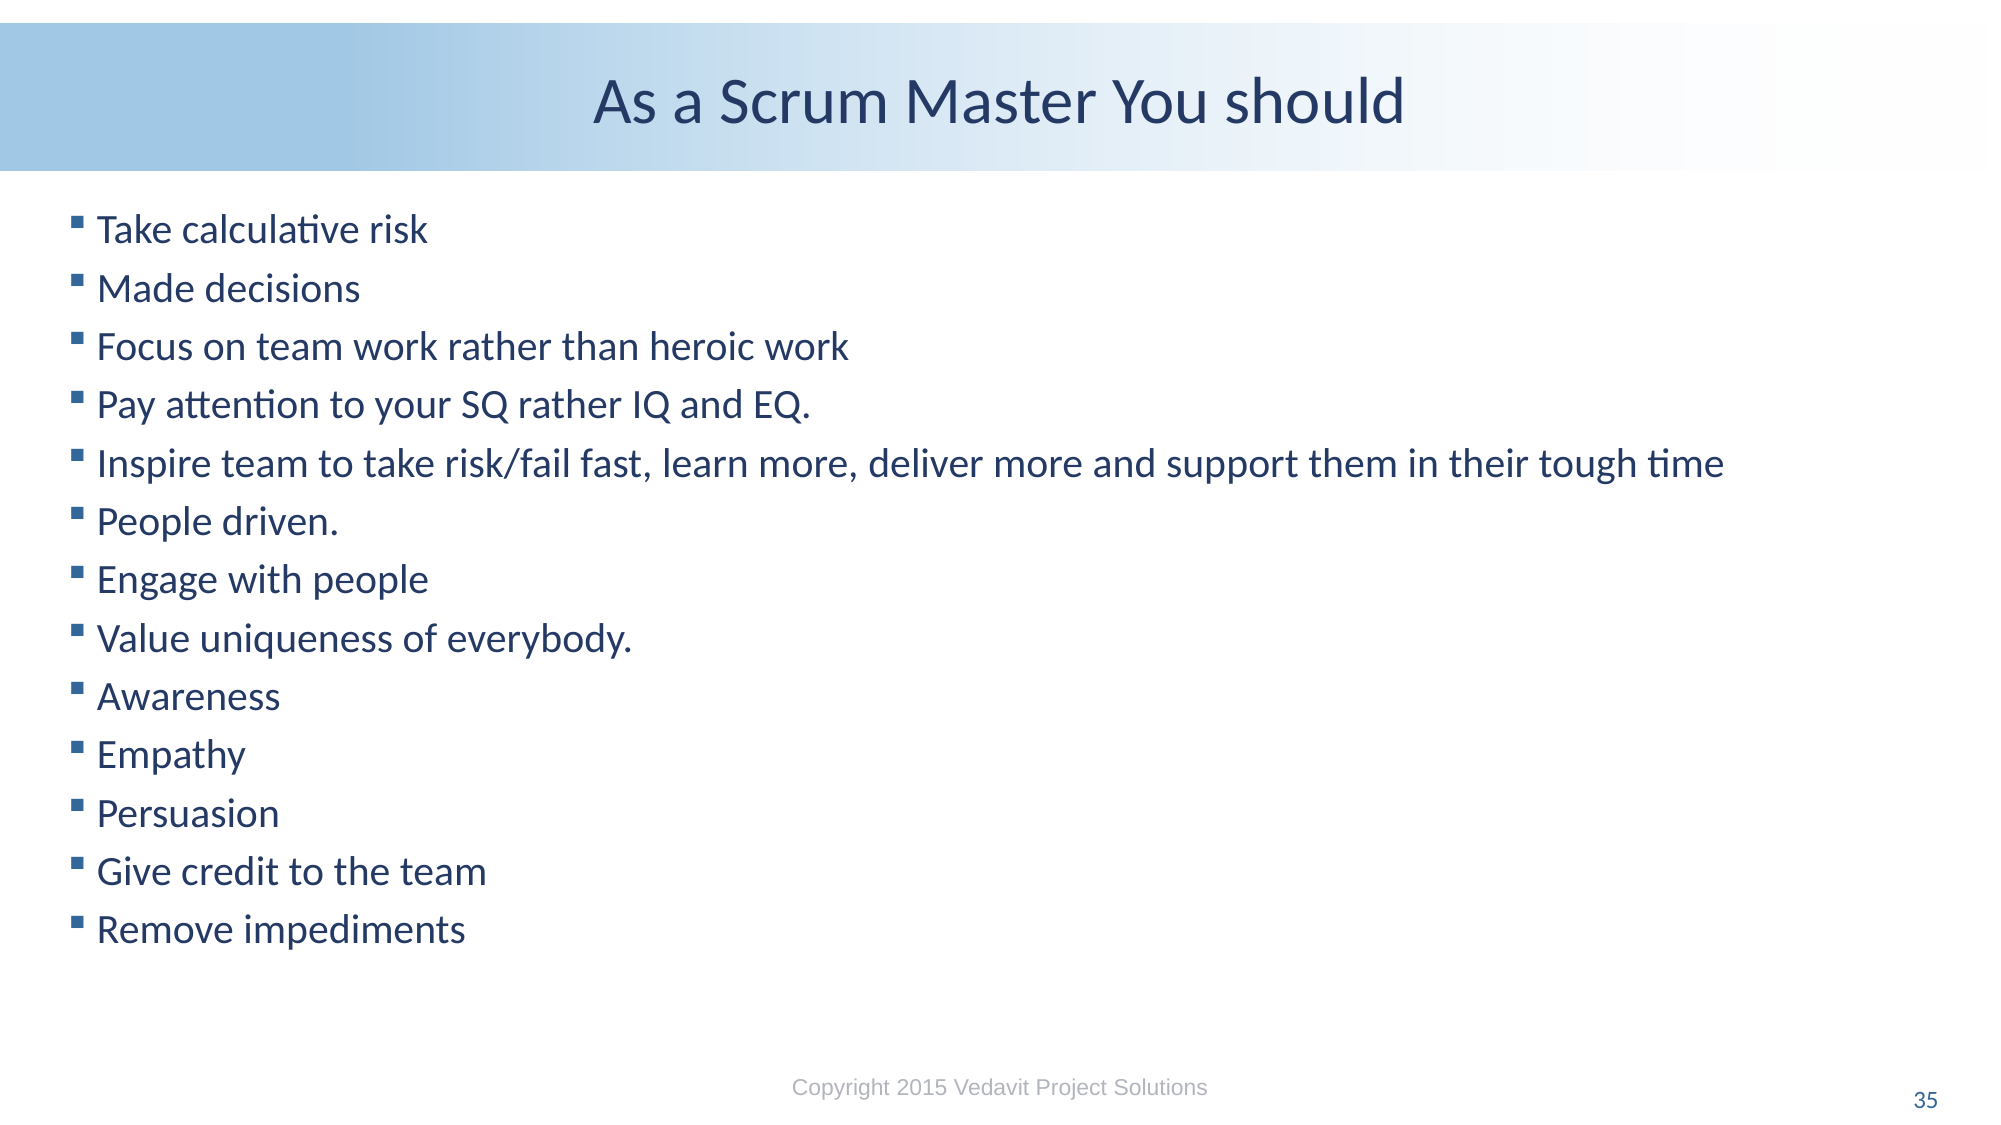

# As a Scrum Master You should
Take calculative risk
Made decisions
Focus on team work rather than heroic work
Pay attention to your SQ rather IQ and EQ.
Inspire team to take risk/fail fast, learn more, deliver more and support them in their tough time
People driven.
Engage with people
Value uniqueness of everybody.
Awareness
Empathy
Persuasion
Give credit to the team
Remove impediments
Copyright 2015 Vedavit Project Solutions
35